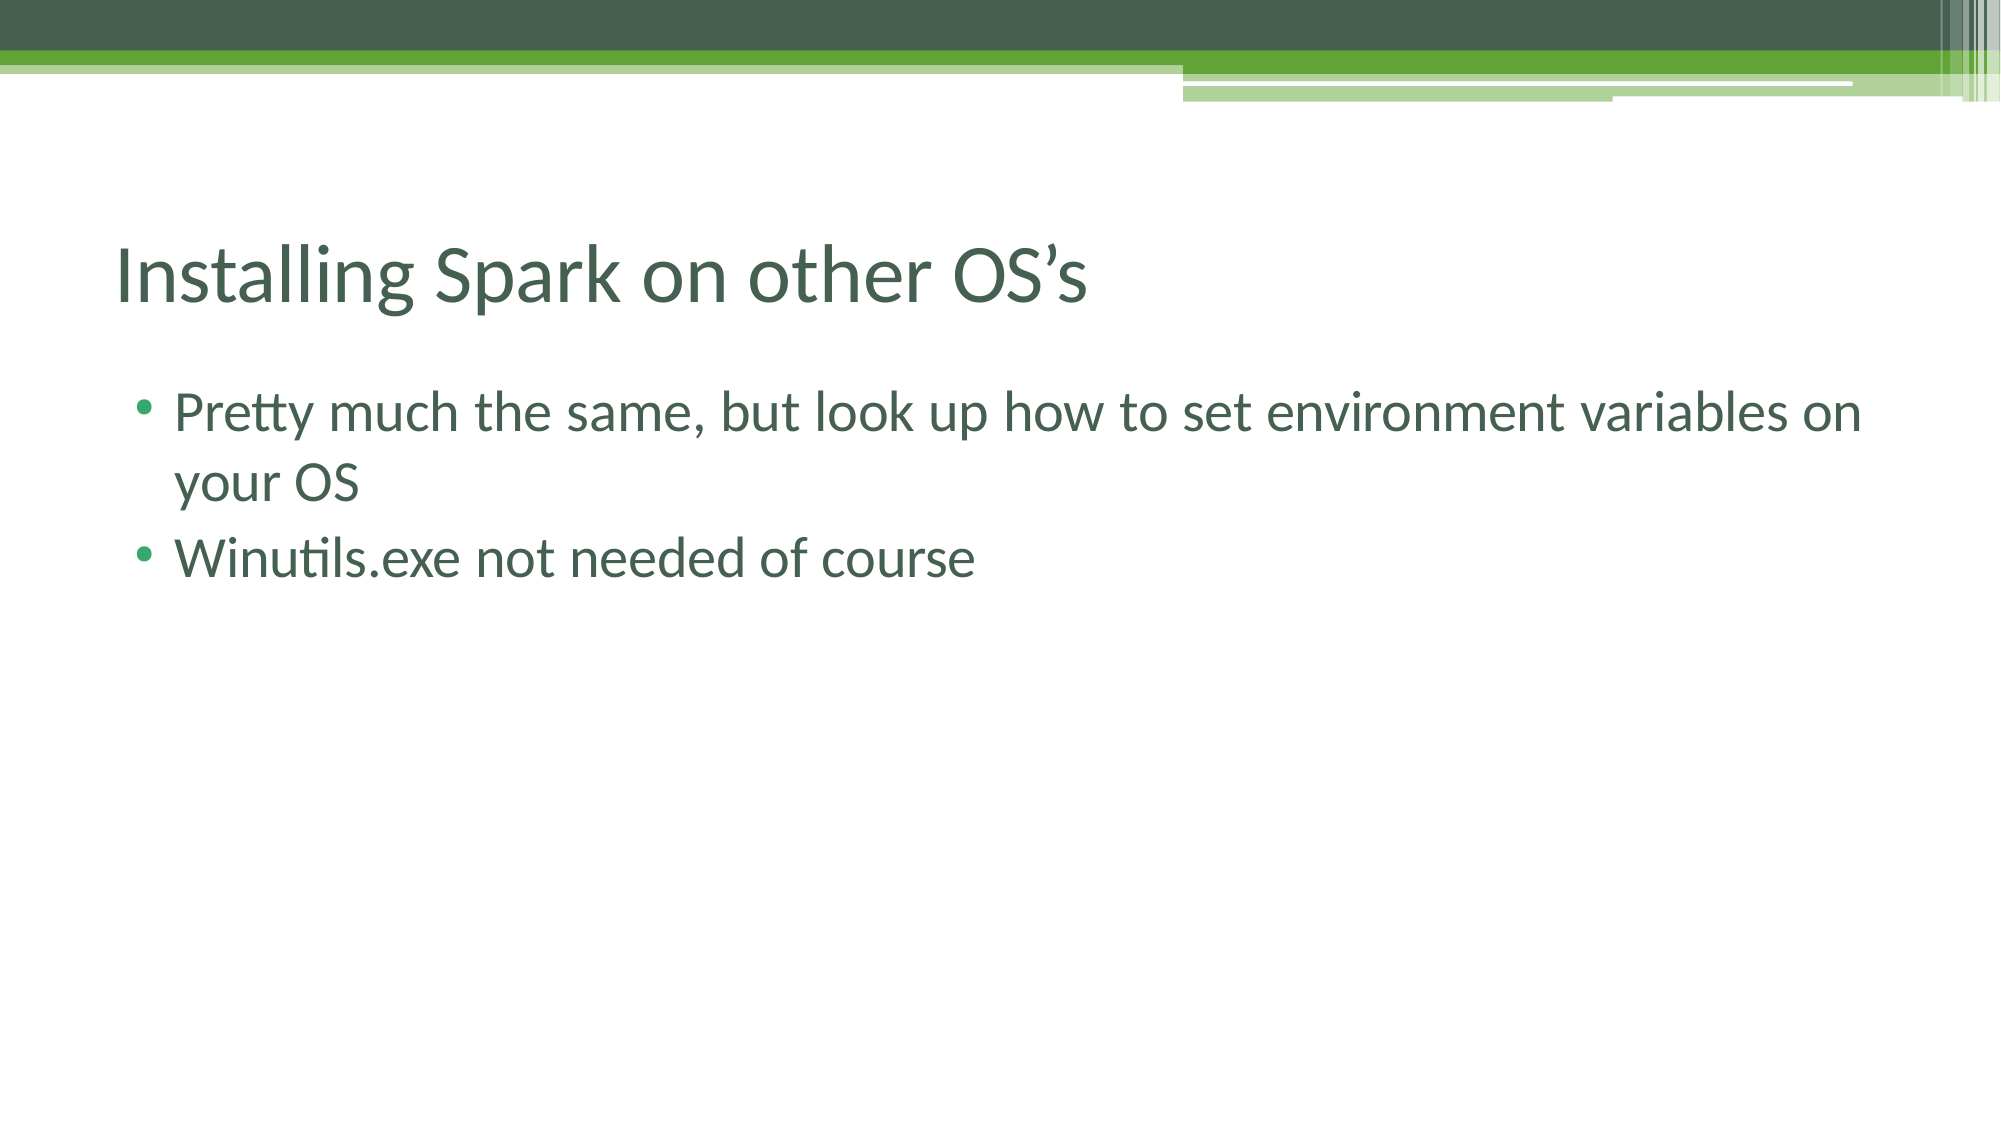

# Installing Spark on other OS’s
Pretty much the same, but look up how to set environment variables on  your OS
Winutils.exe not needed of course